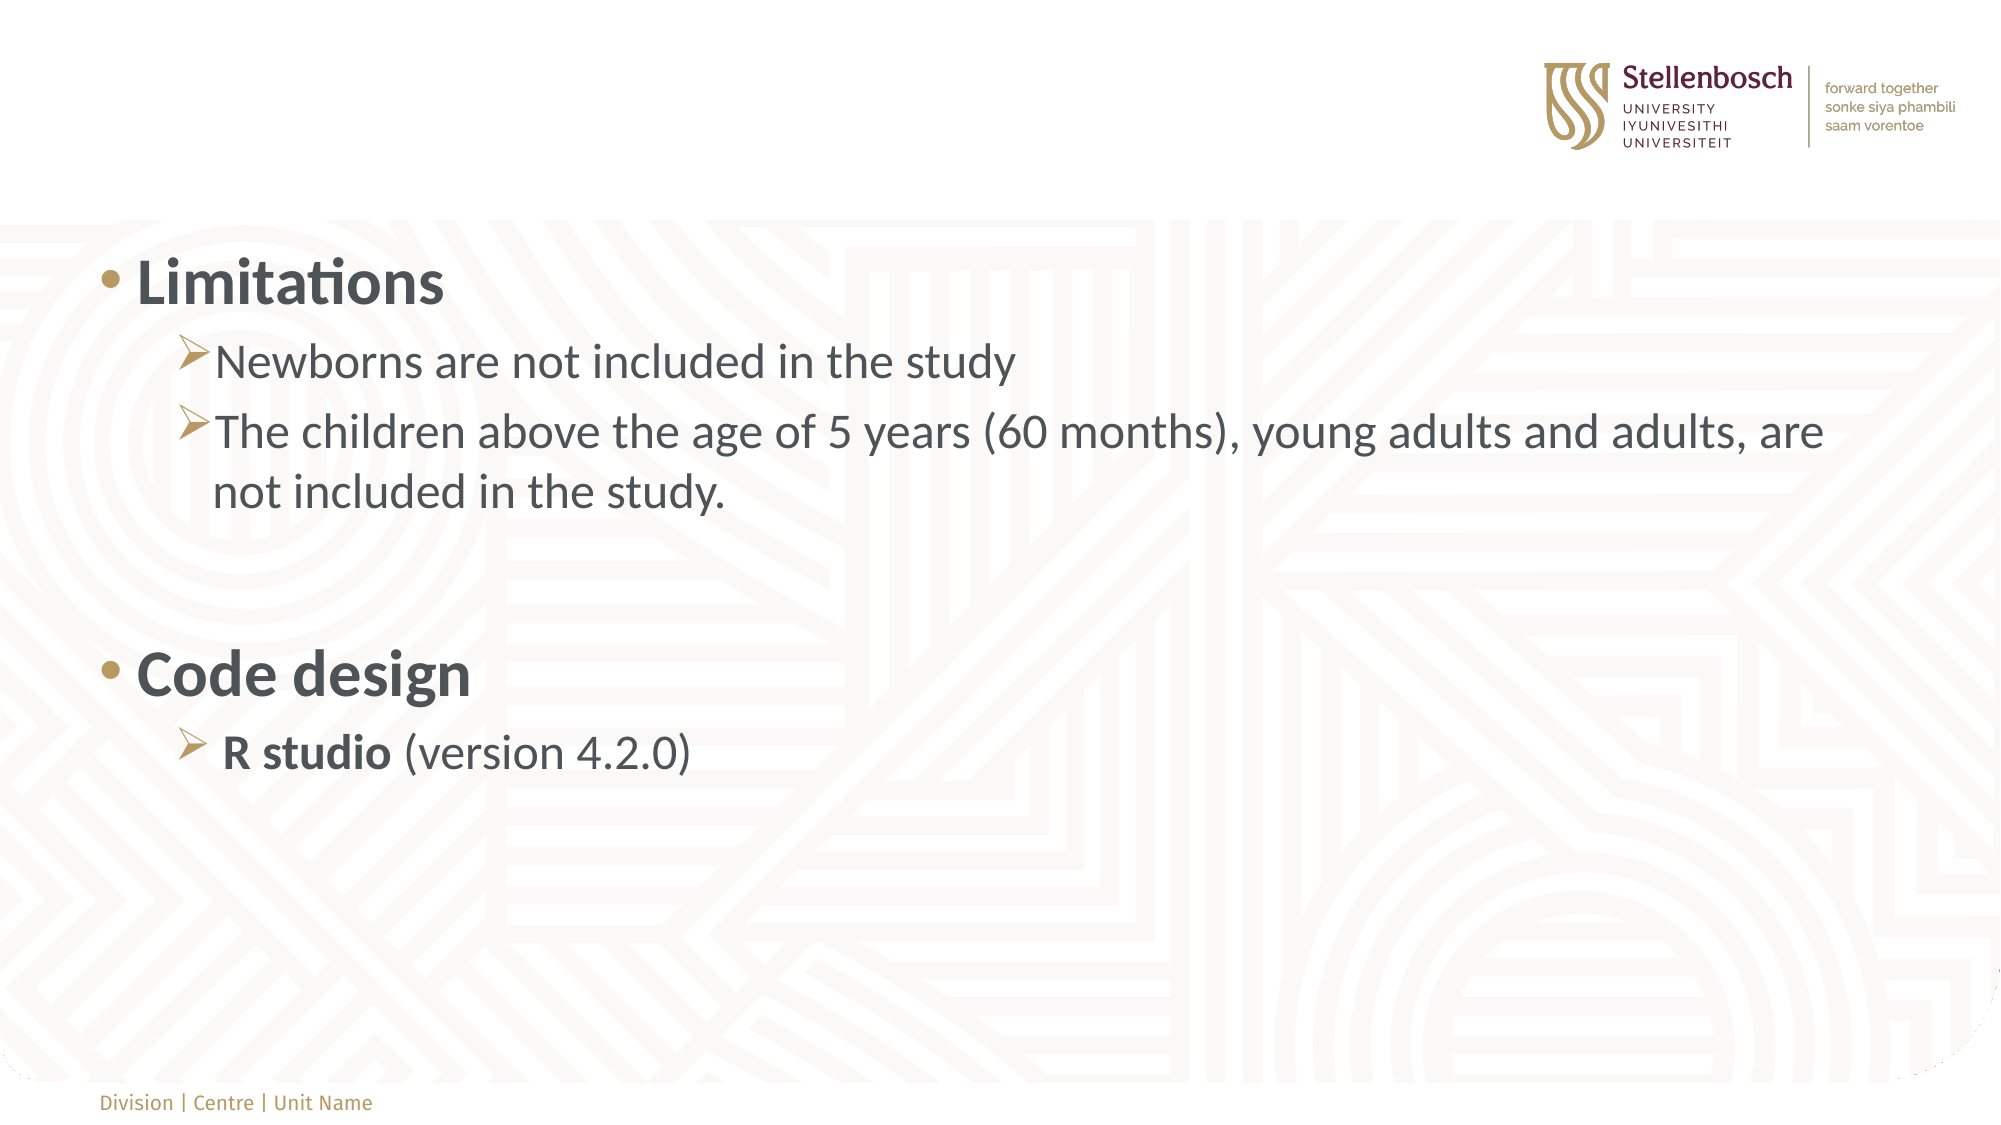

Limitations
Newborns are not included in the study
The children above the age of 5 years (60 months), young adults and adults, are not included in the study.

Code design
 R studio (version 4.2.0)